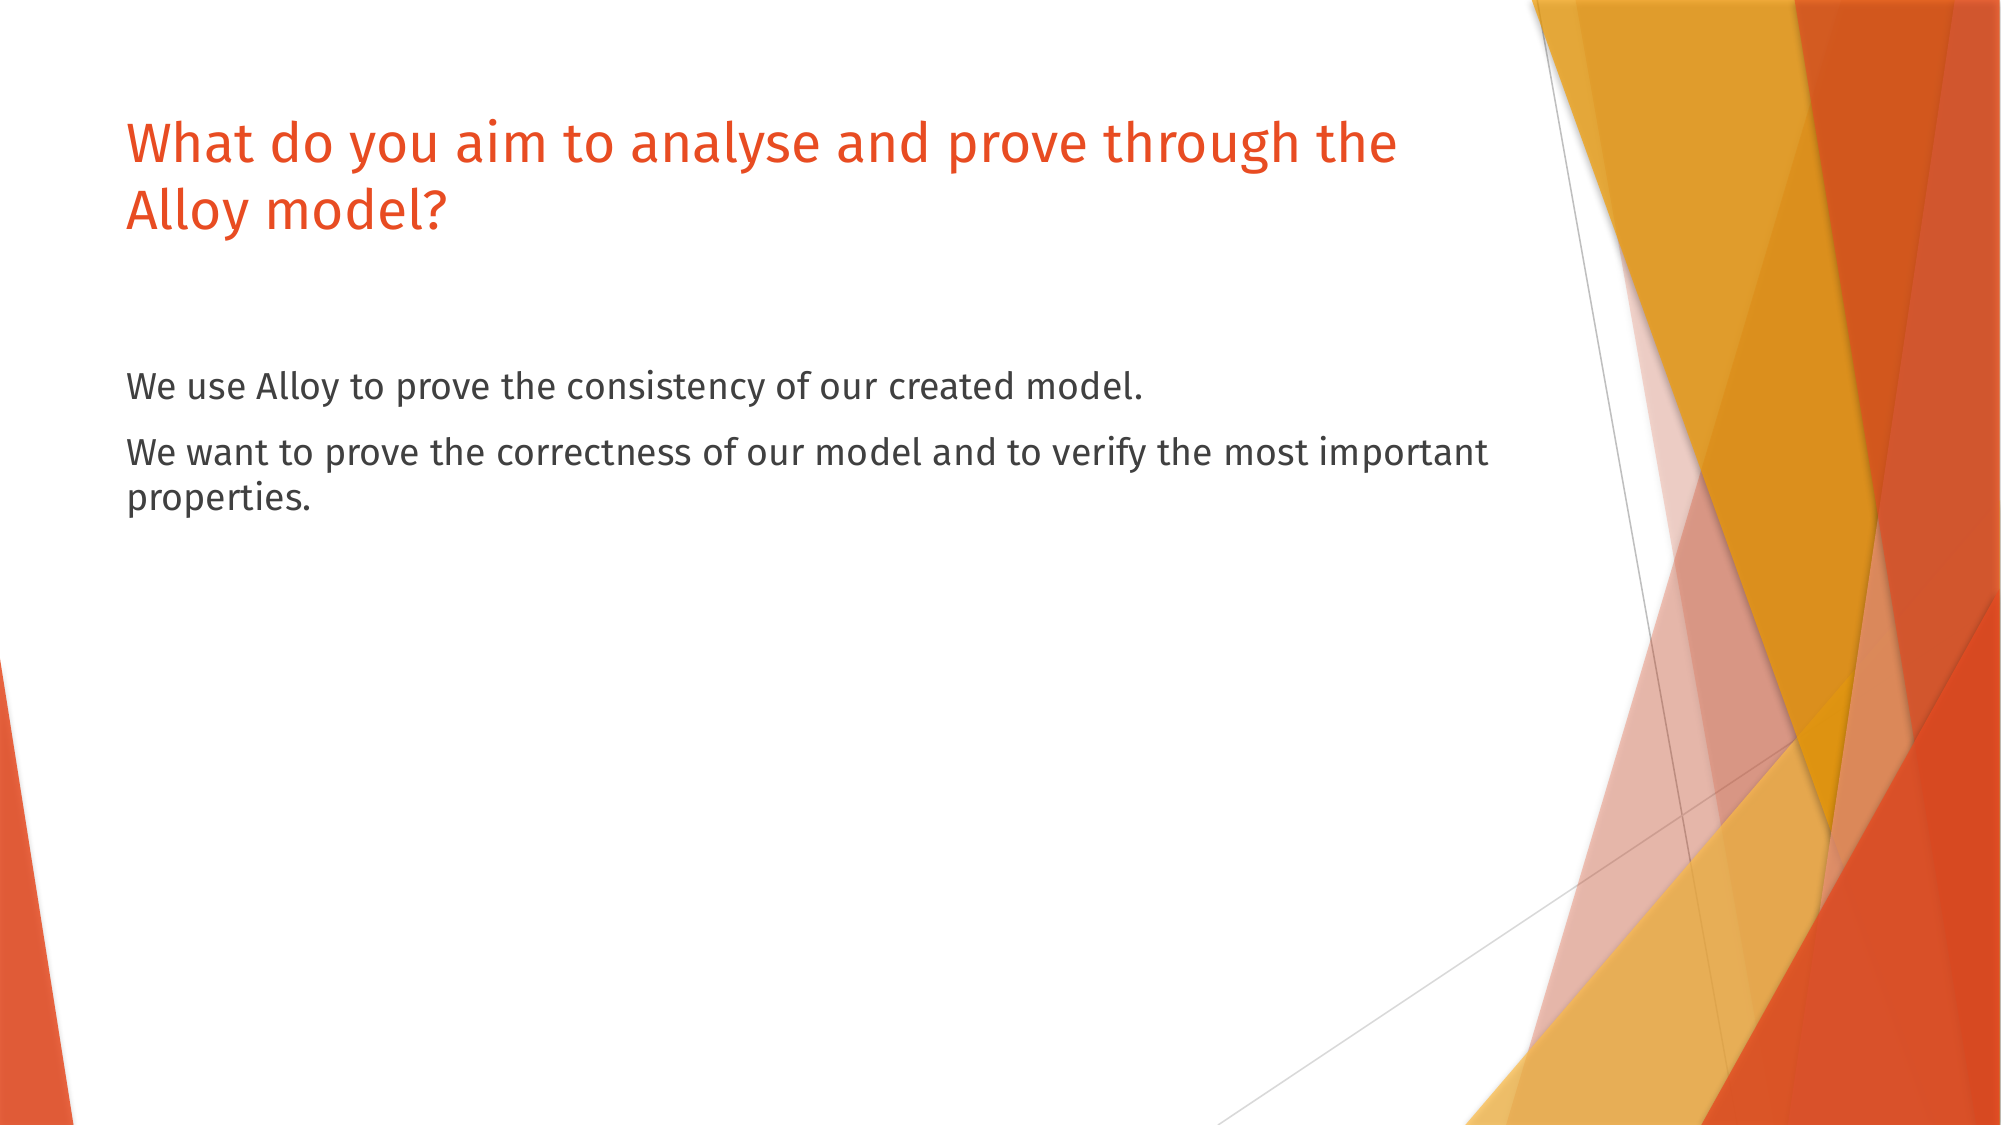

# What do you aim to analyse and prove through the Alloy model?
We use Alloy to prove the consistency of our created model.
We want to prove the correctness of our model and to verify the most important properties.